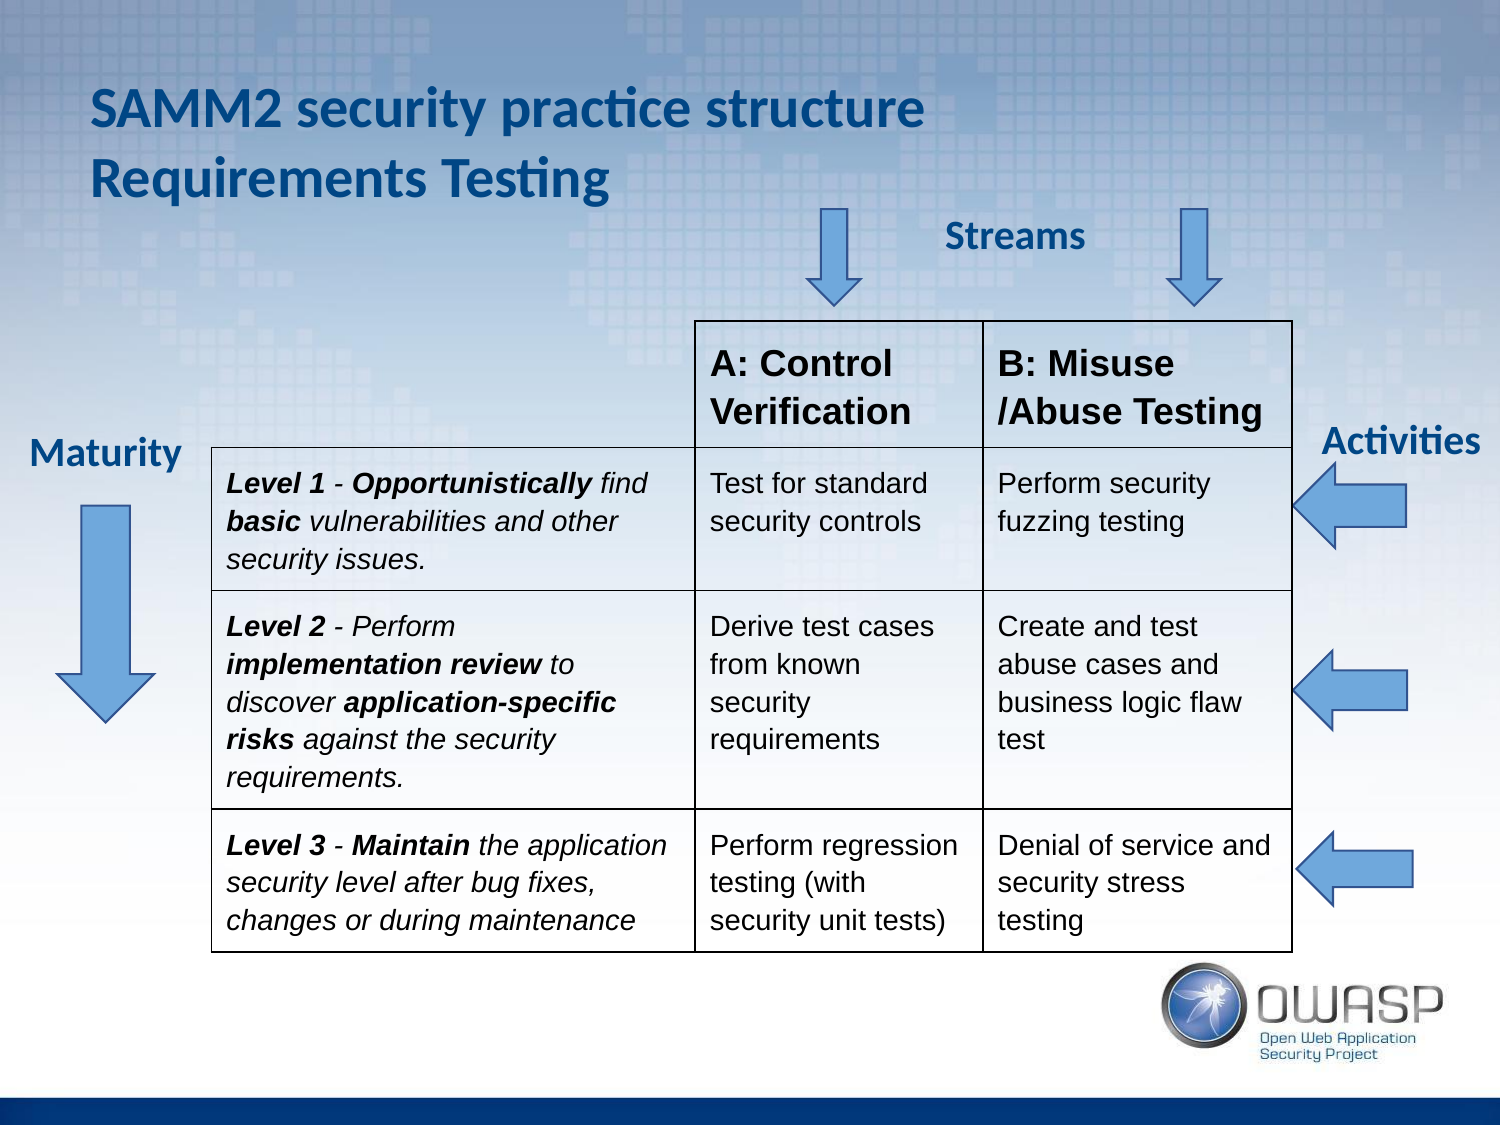

# SAMM2 security practice structure Requirements Testing
Streams

|  | A: Control Verification | B: Misuse /Abuse Testing |
| --- | --- | --- |
| Level 1 - Opportunistically find basic vulnerabilities and other security issues. | Test for standard security controls | Perform security fuzzing testing |
| Level 2 - Perform implementation review to discover application-specific risks against the security requirements. | Derive test cases from known security requirements | Create and test abuse cases and business logic flaw test |
| Level 3 - Maintain the application security level after bug fixes, changes or during maintenance | Perform regression testing (with security unit tests) | Denial of service and security stress testing |
Activities
Maturity